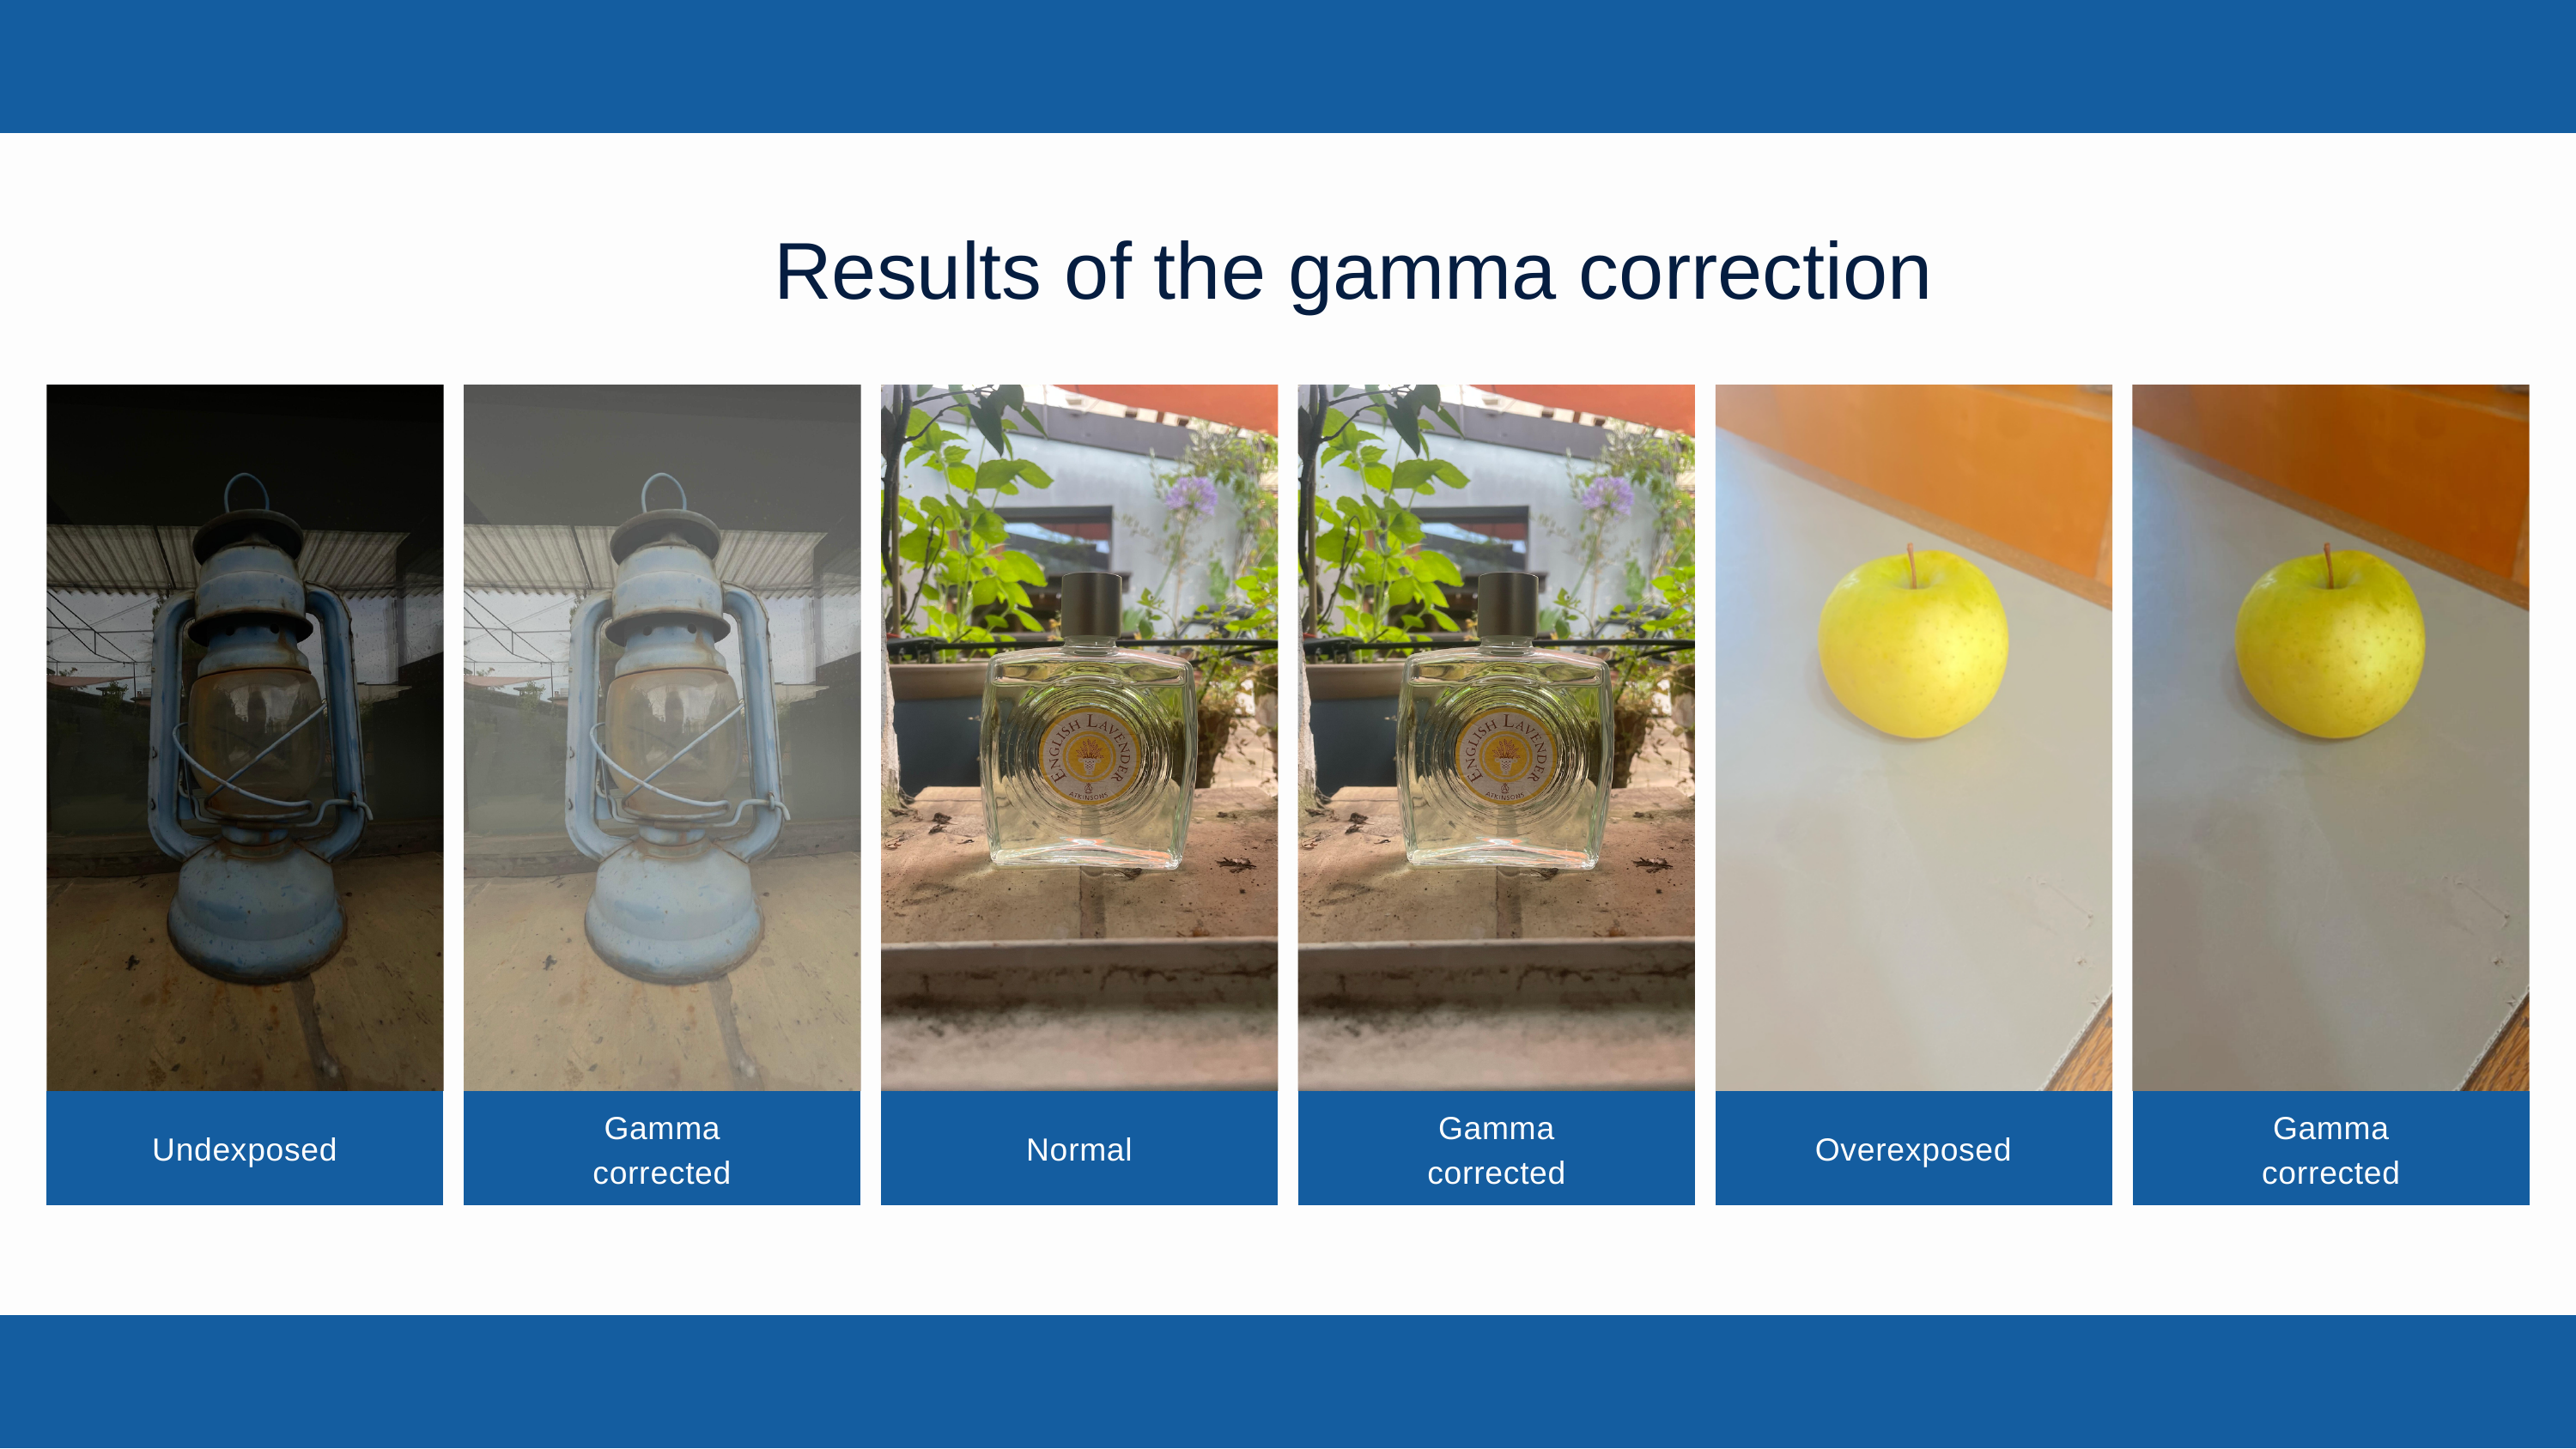

Results of the gamma correction

Gamma
corrected
Gamma
corrected
Gamma
corrected
Undexposed
Normal
Overexposed